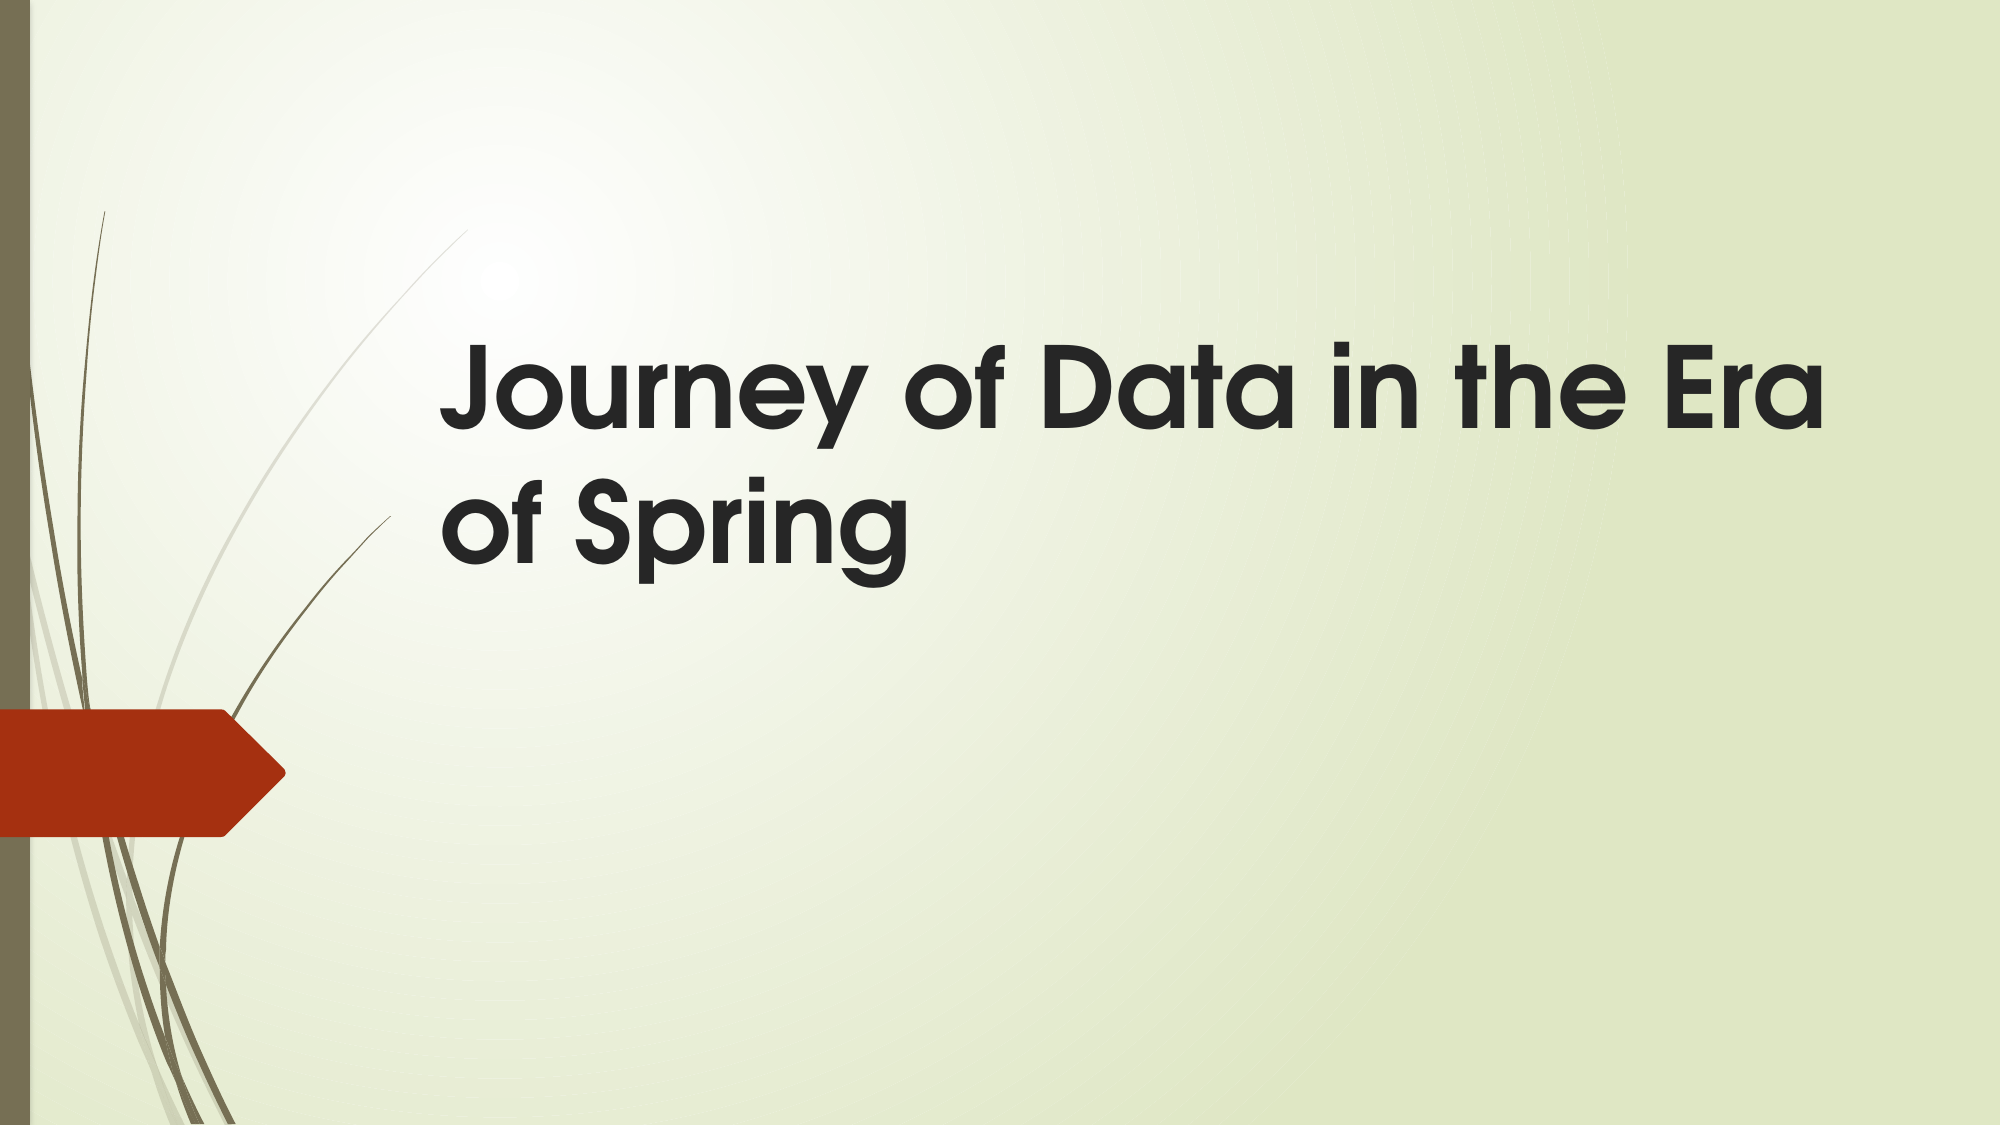

# Journey of Data in the Era of Spring